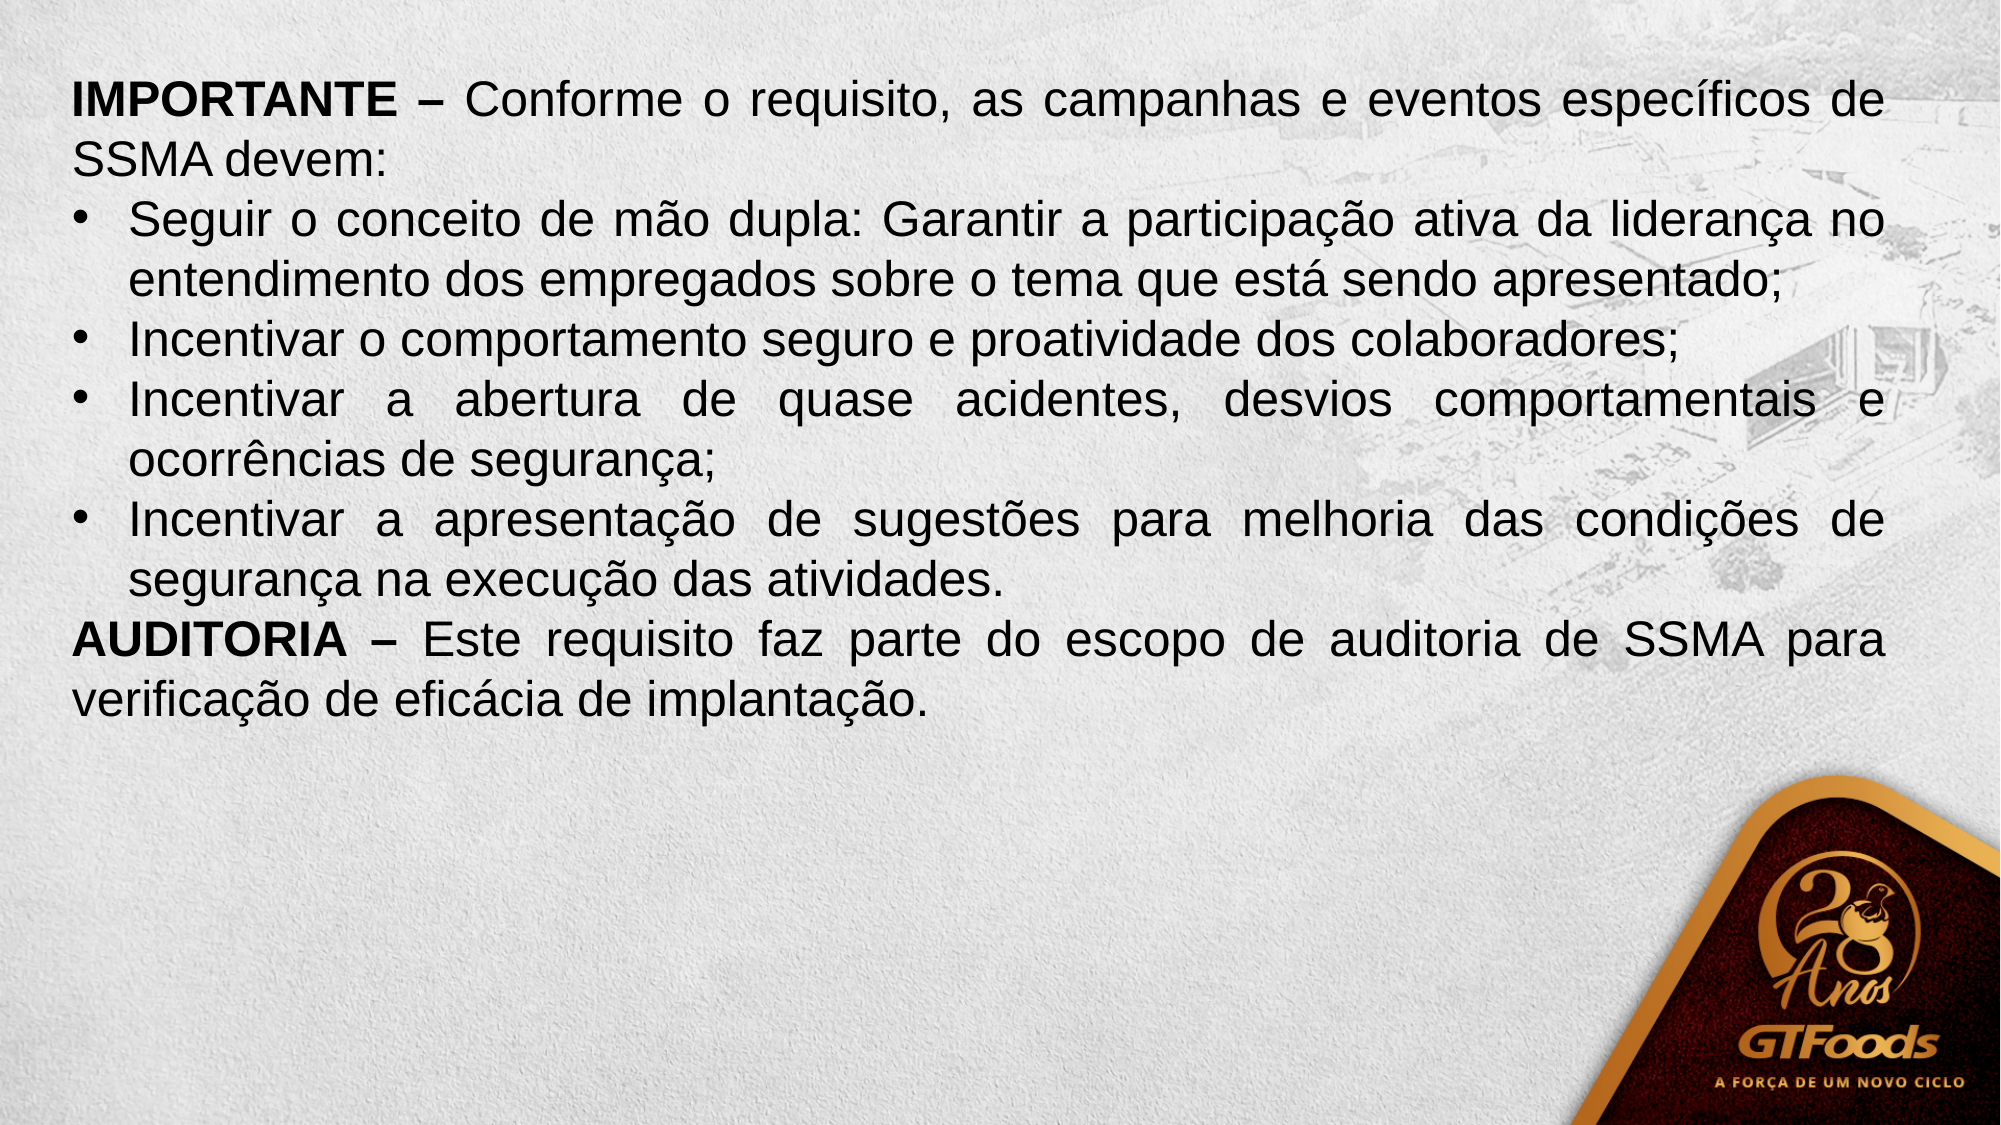

IMPORTANTE – Conforme o requisito, as campanhas e eventos específicos de SSMA devem:
Seguir o conceito de mão dupla: Garantir a participação ativa da liderança no entendimento dos empregados sobre o tema que está sendo apresentado;
Incentivar o comportamento seguro e proatividade dos colaboradores;
Incentivar a abertura de quase acidentes, desvios comportamentais e ocorrências de segurança;
Incentivar a apresentação de sugestões para melhoria das condições de segurança na execução das atividades.
AUDITORIA – Este requisito faz parte do escopo de auditoria de SSMA para verificação de eficácia de implantação.